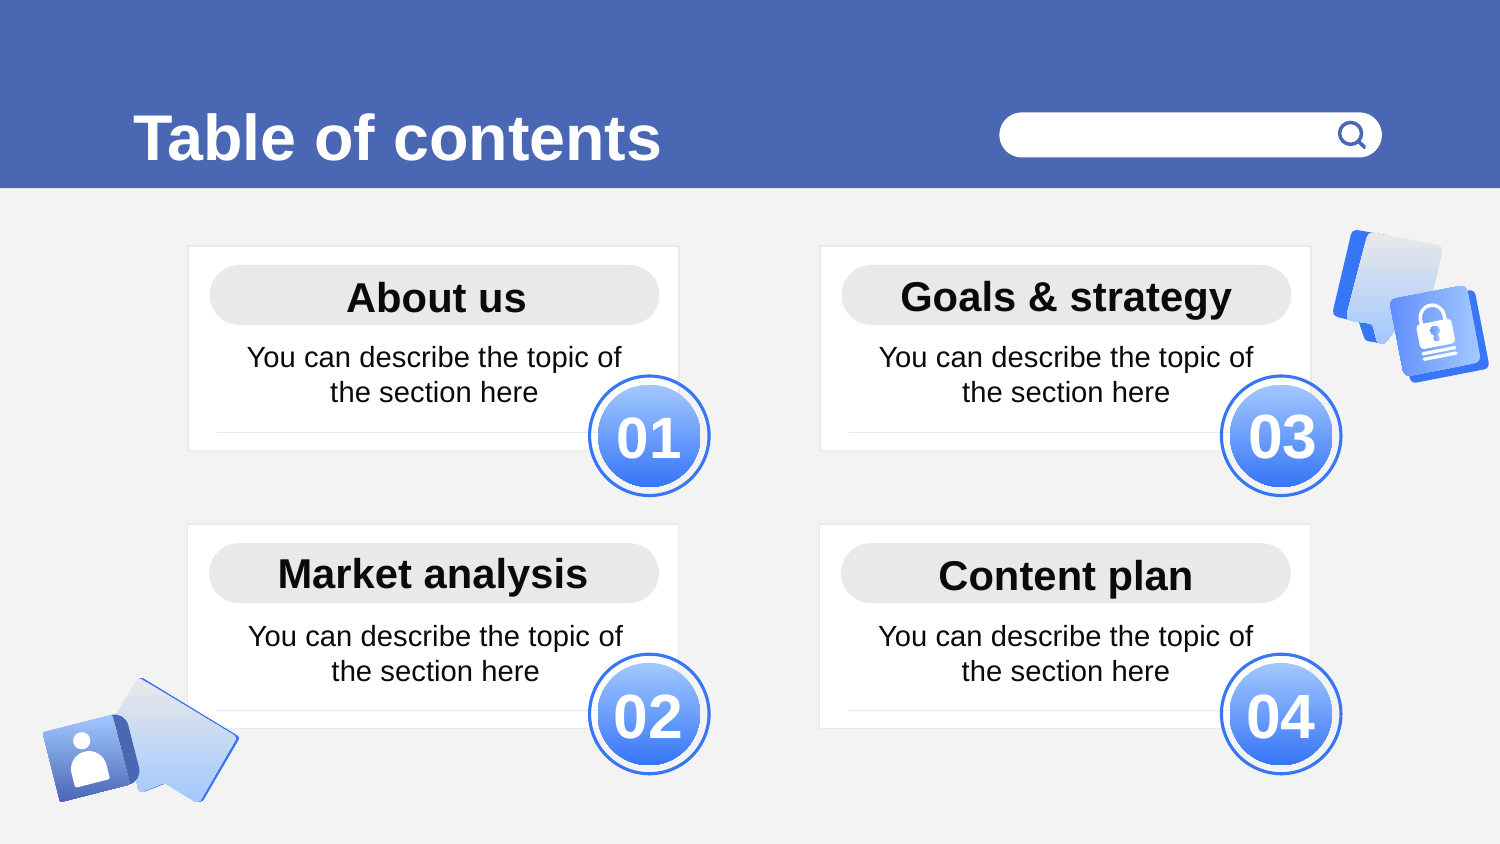

Table of contents

Goals & strategy
# About us

You can describe the topic of the section here
You can describe the topic of the section here

03
01

Market analysis

Content plan
You can describe the topic of the section here
You can describe the topic of the section here

02
04